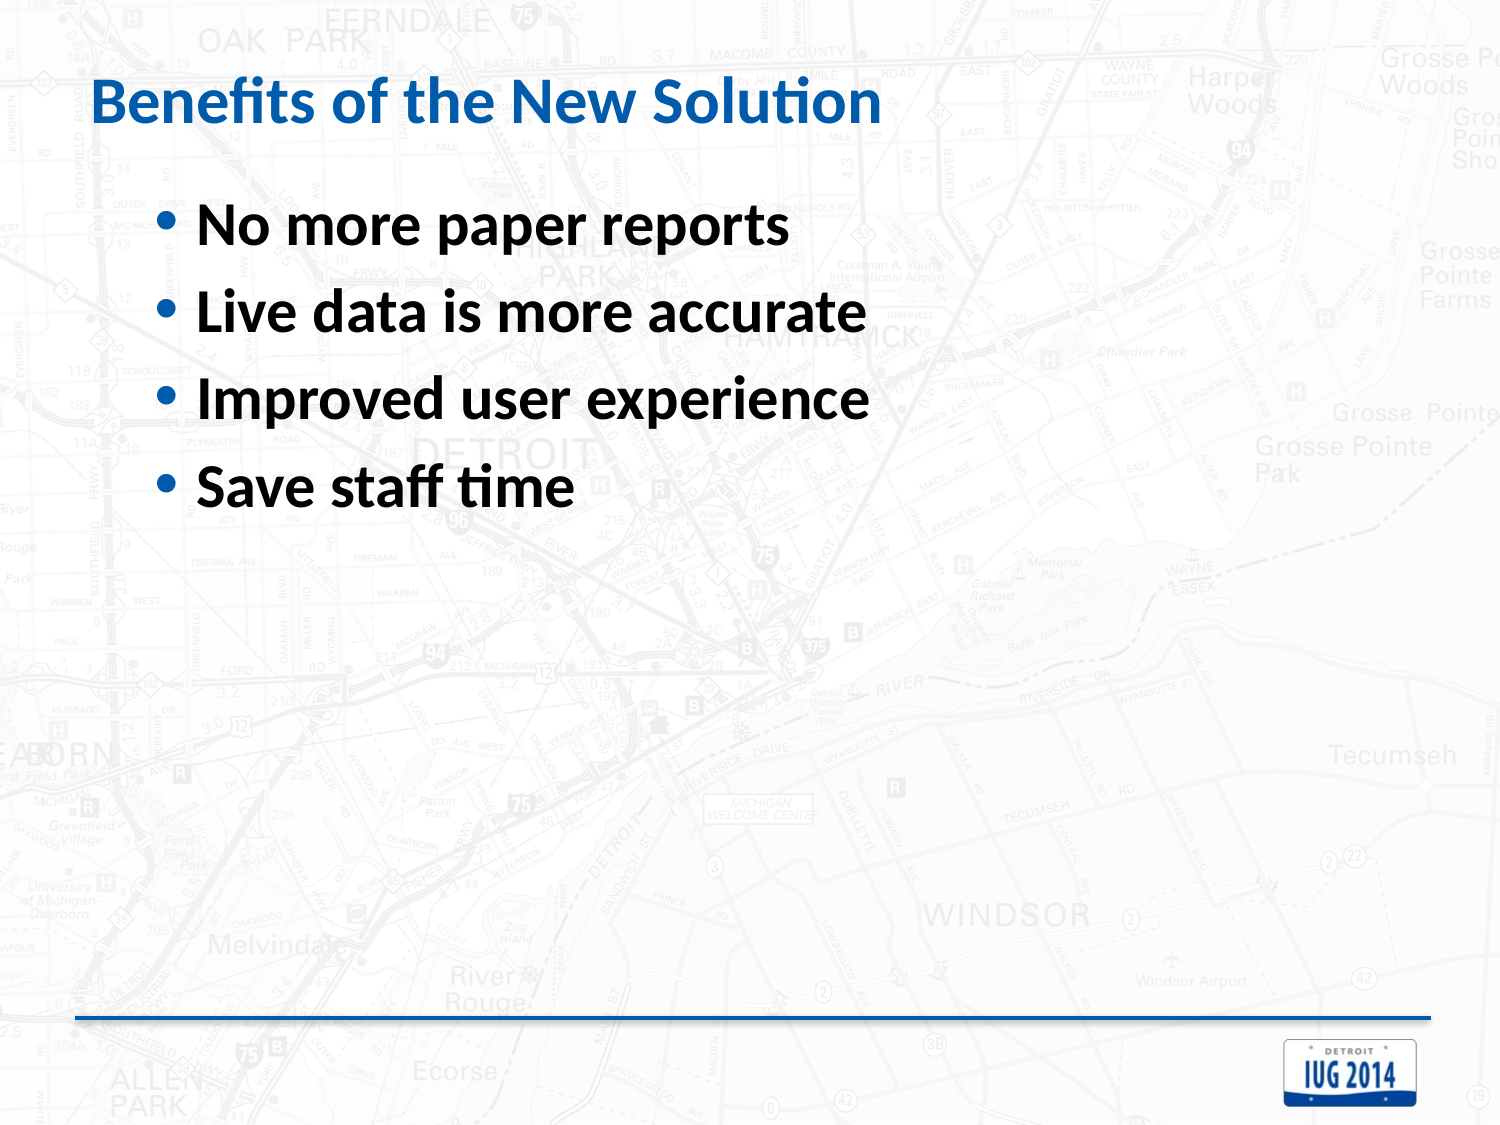

# Benefits of the New Solution
No more paper reports
Live data is more accurate
Improved user experience
Save staff time